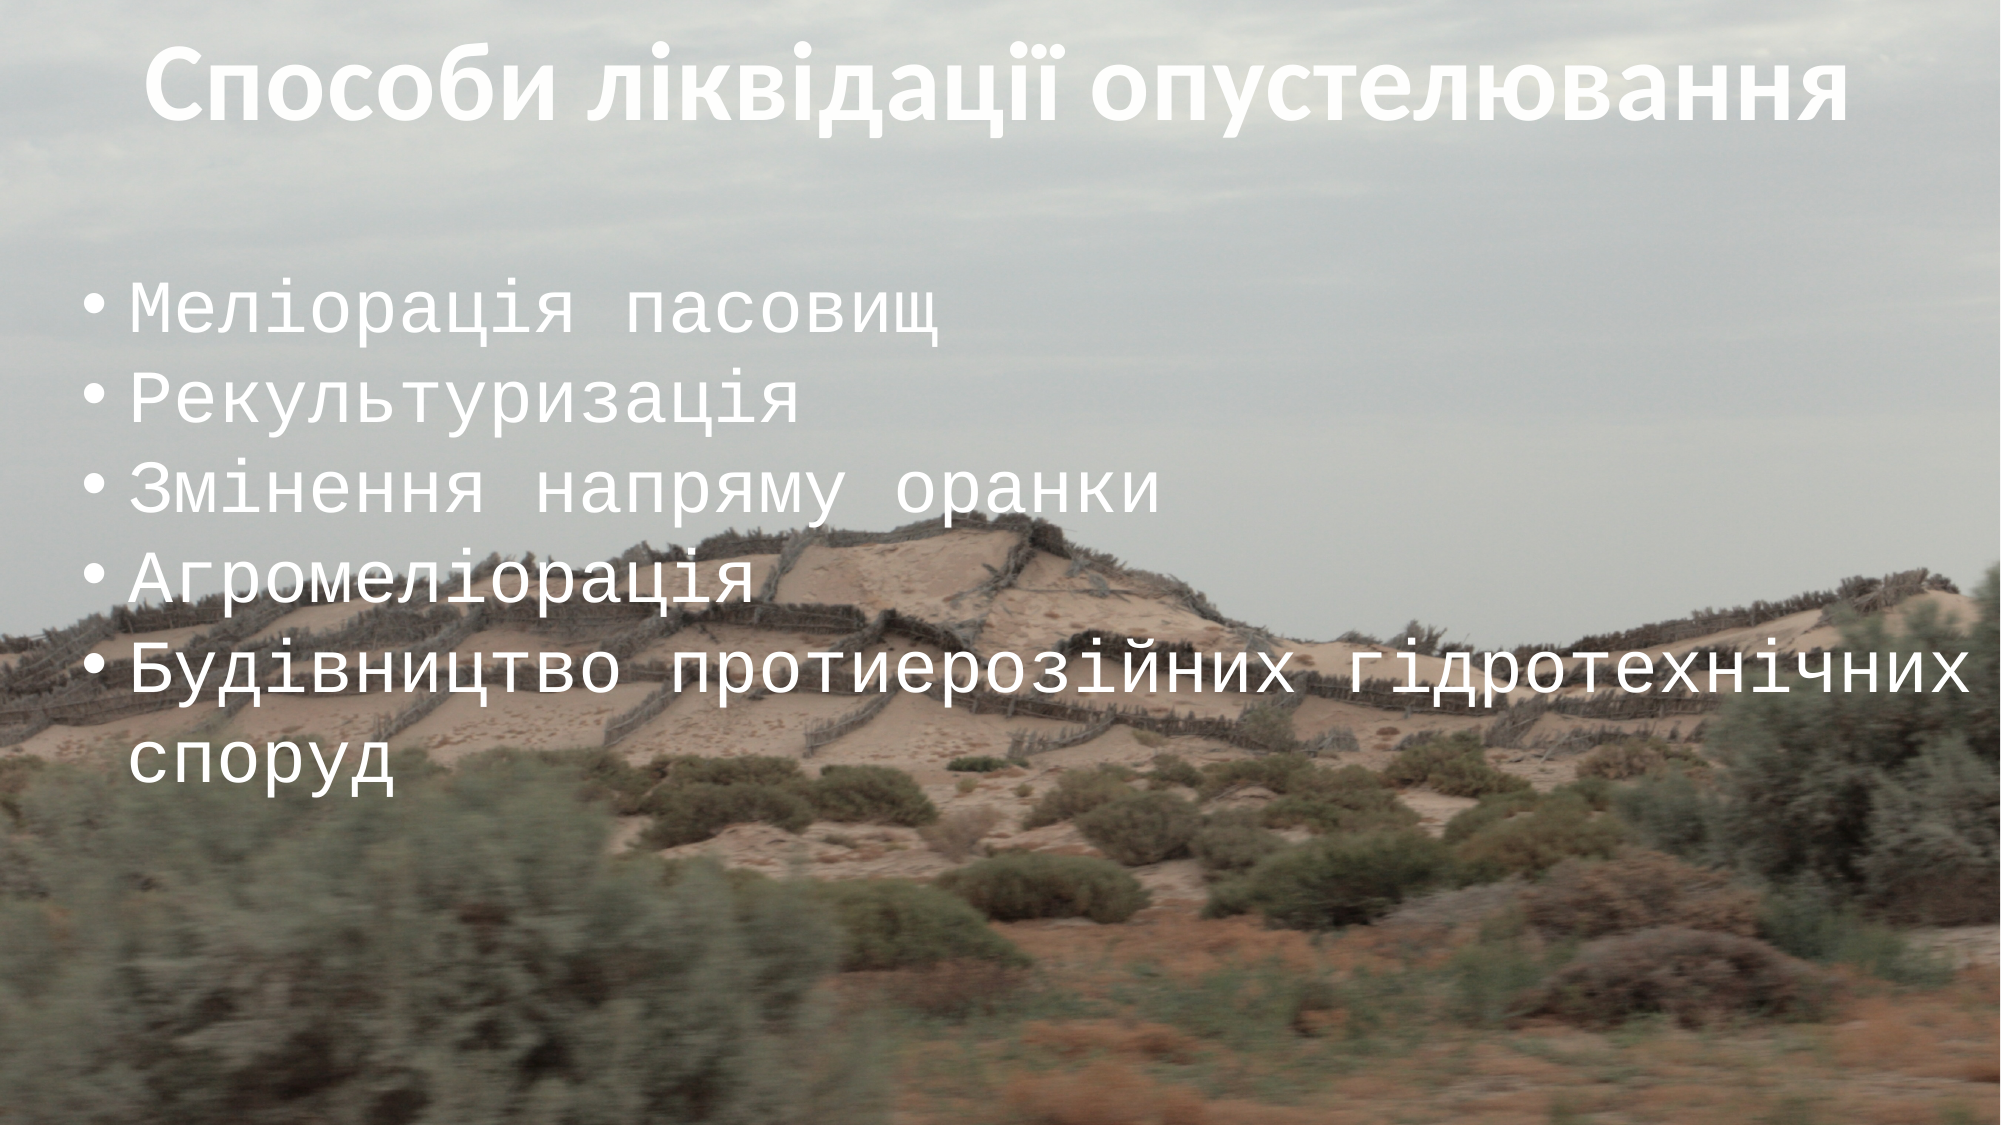

Способи ліквідації опустелювання
Меліорація пасовищ
Рекультуризація
Змінення напряму оранки
Агромеліорація
Будівництво протиерозійних гідротехнічних
 споруд